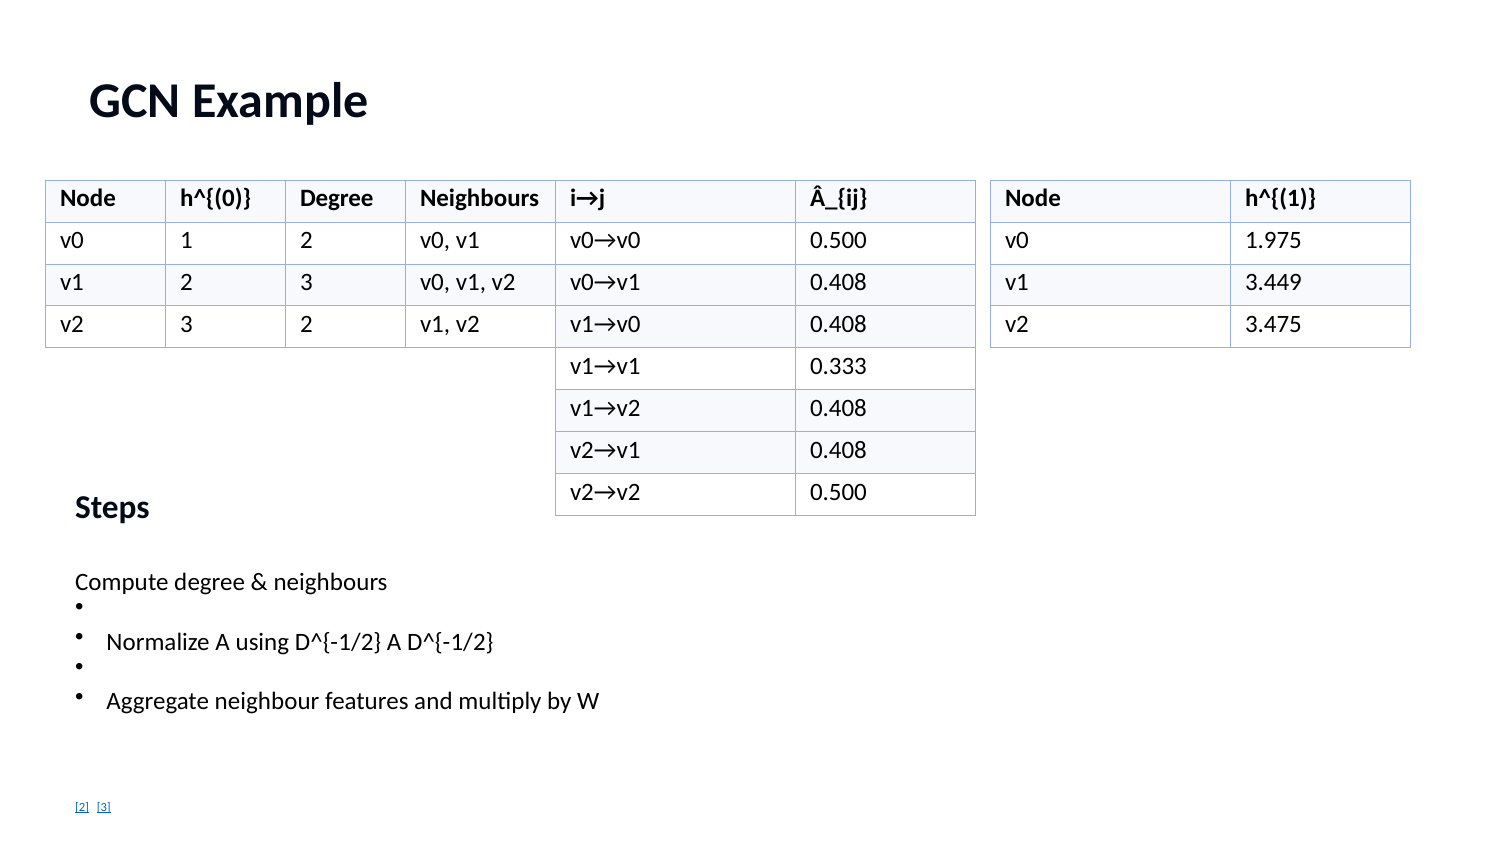

GCN Example
| Node | h^{(0)} | Degree | Neighbours |
| --- | --- | --- | --- |
| v0 | 1 | 2 | v0, v1 |
| v1 | 2 | 3 | v0, v1, v2 |
| v2 | 3 | 2 | v1, v2 |
| i→j | Â\_{ij} |
| --- | --- |
| v0→v0 | 0.500 |
| v0→v1 | 0.408 |
| v1→v0 | 0.408 |
| v1→v1 | 0.333 |
| v1→v2 | 0.408 |
| v2→v1 | 0.408 |
| v2→v2 | 0.500 |
| Node | h^{(1)} |
| --- | --- |
| v0 | 1.975 |
| v1 | 3.449 |
| v2 | 3.475 |
Steps

Compute degree & neighbours

Normalize A using D^{-1/2} A D^{-1/2}

Aggregate neighbour features and multiply by W
[2]   [3]